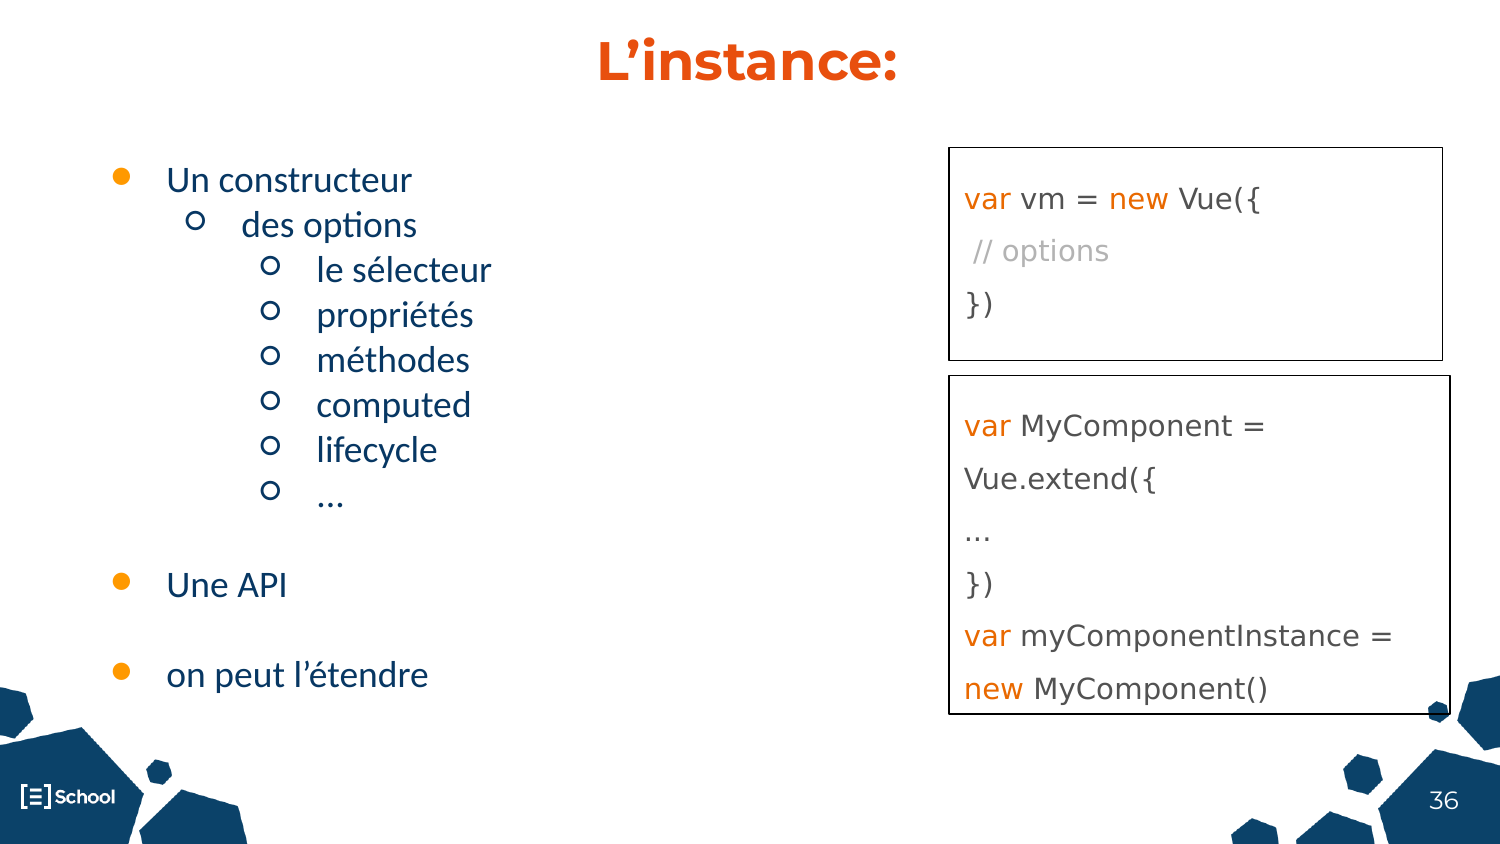

L’instance:
Un constructeur
des options
le sélecteur
propriétés
méthodes
computed
lifecycle
...

Une API

on peut l’étendre

var vm = new Vue({
 // options
})

var MyComponent = Vue.extend({
...
})
var myComponentInstance = new MyComponent()

36